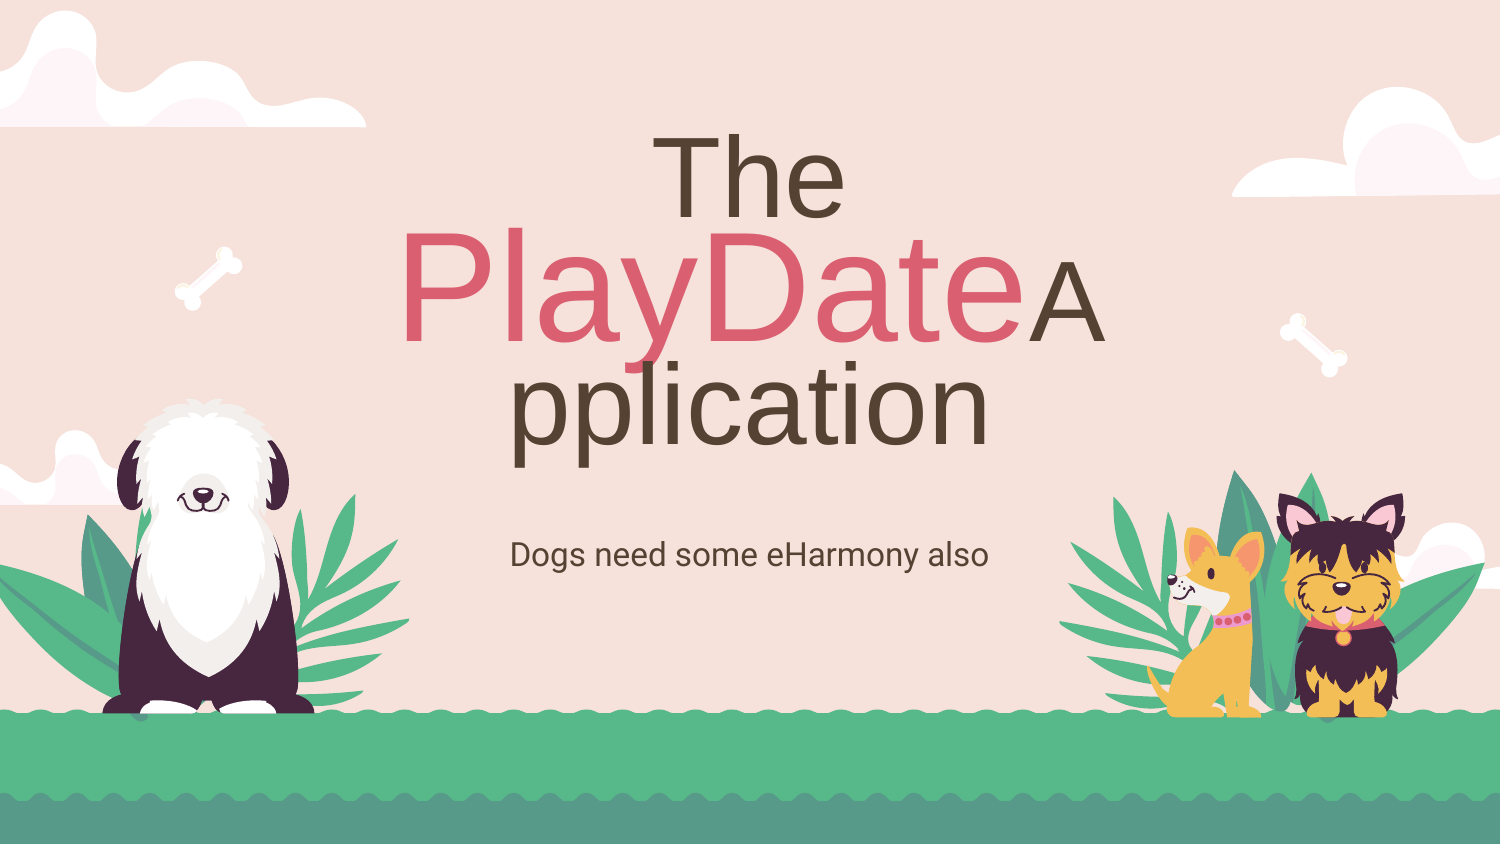

# The PlayDateApplication

Dogs need some eHarmony also